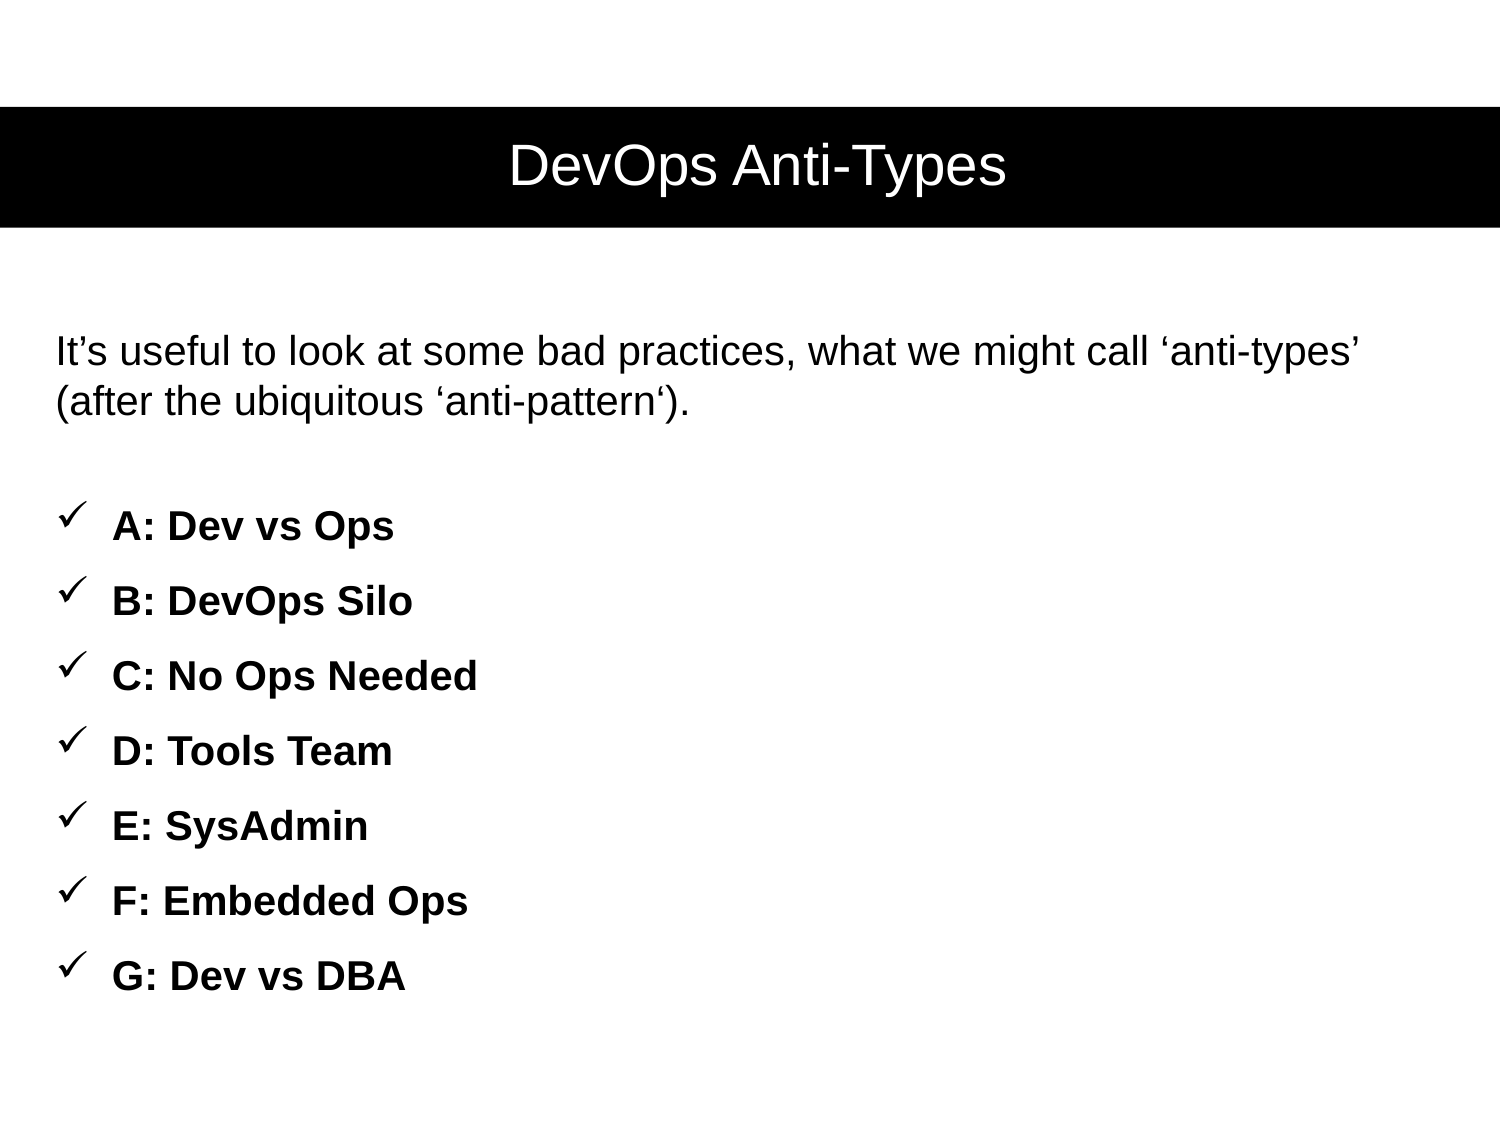

# DevOps Anti-Types

It’s useful to look at some bad practices, what we might call ‘anti-types’ (after the ubiquitous ‘anti-pattern‘).
It’s useful to look at some bad practices, what we might call ‘anti-types’ (after the ubiquitous ‘anti-pattern‘).

A: Dev vs Ops
B: DevOps Silo
C: No Ops Needed
D: Tools Team
E: SysAdmin
F: Embedded Ops
G: Dev vs DBA